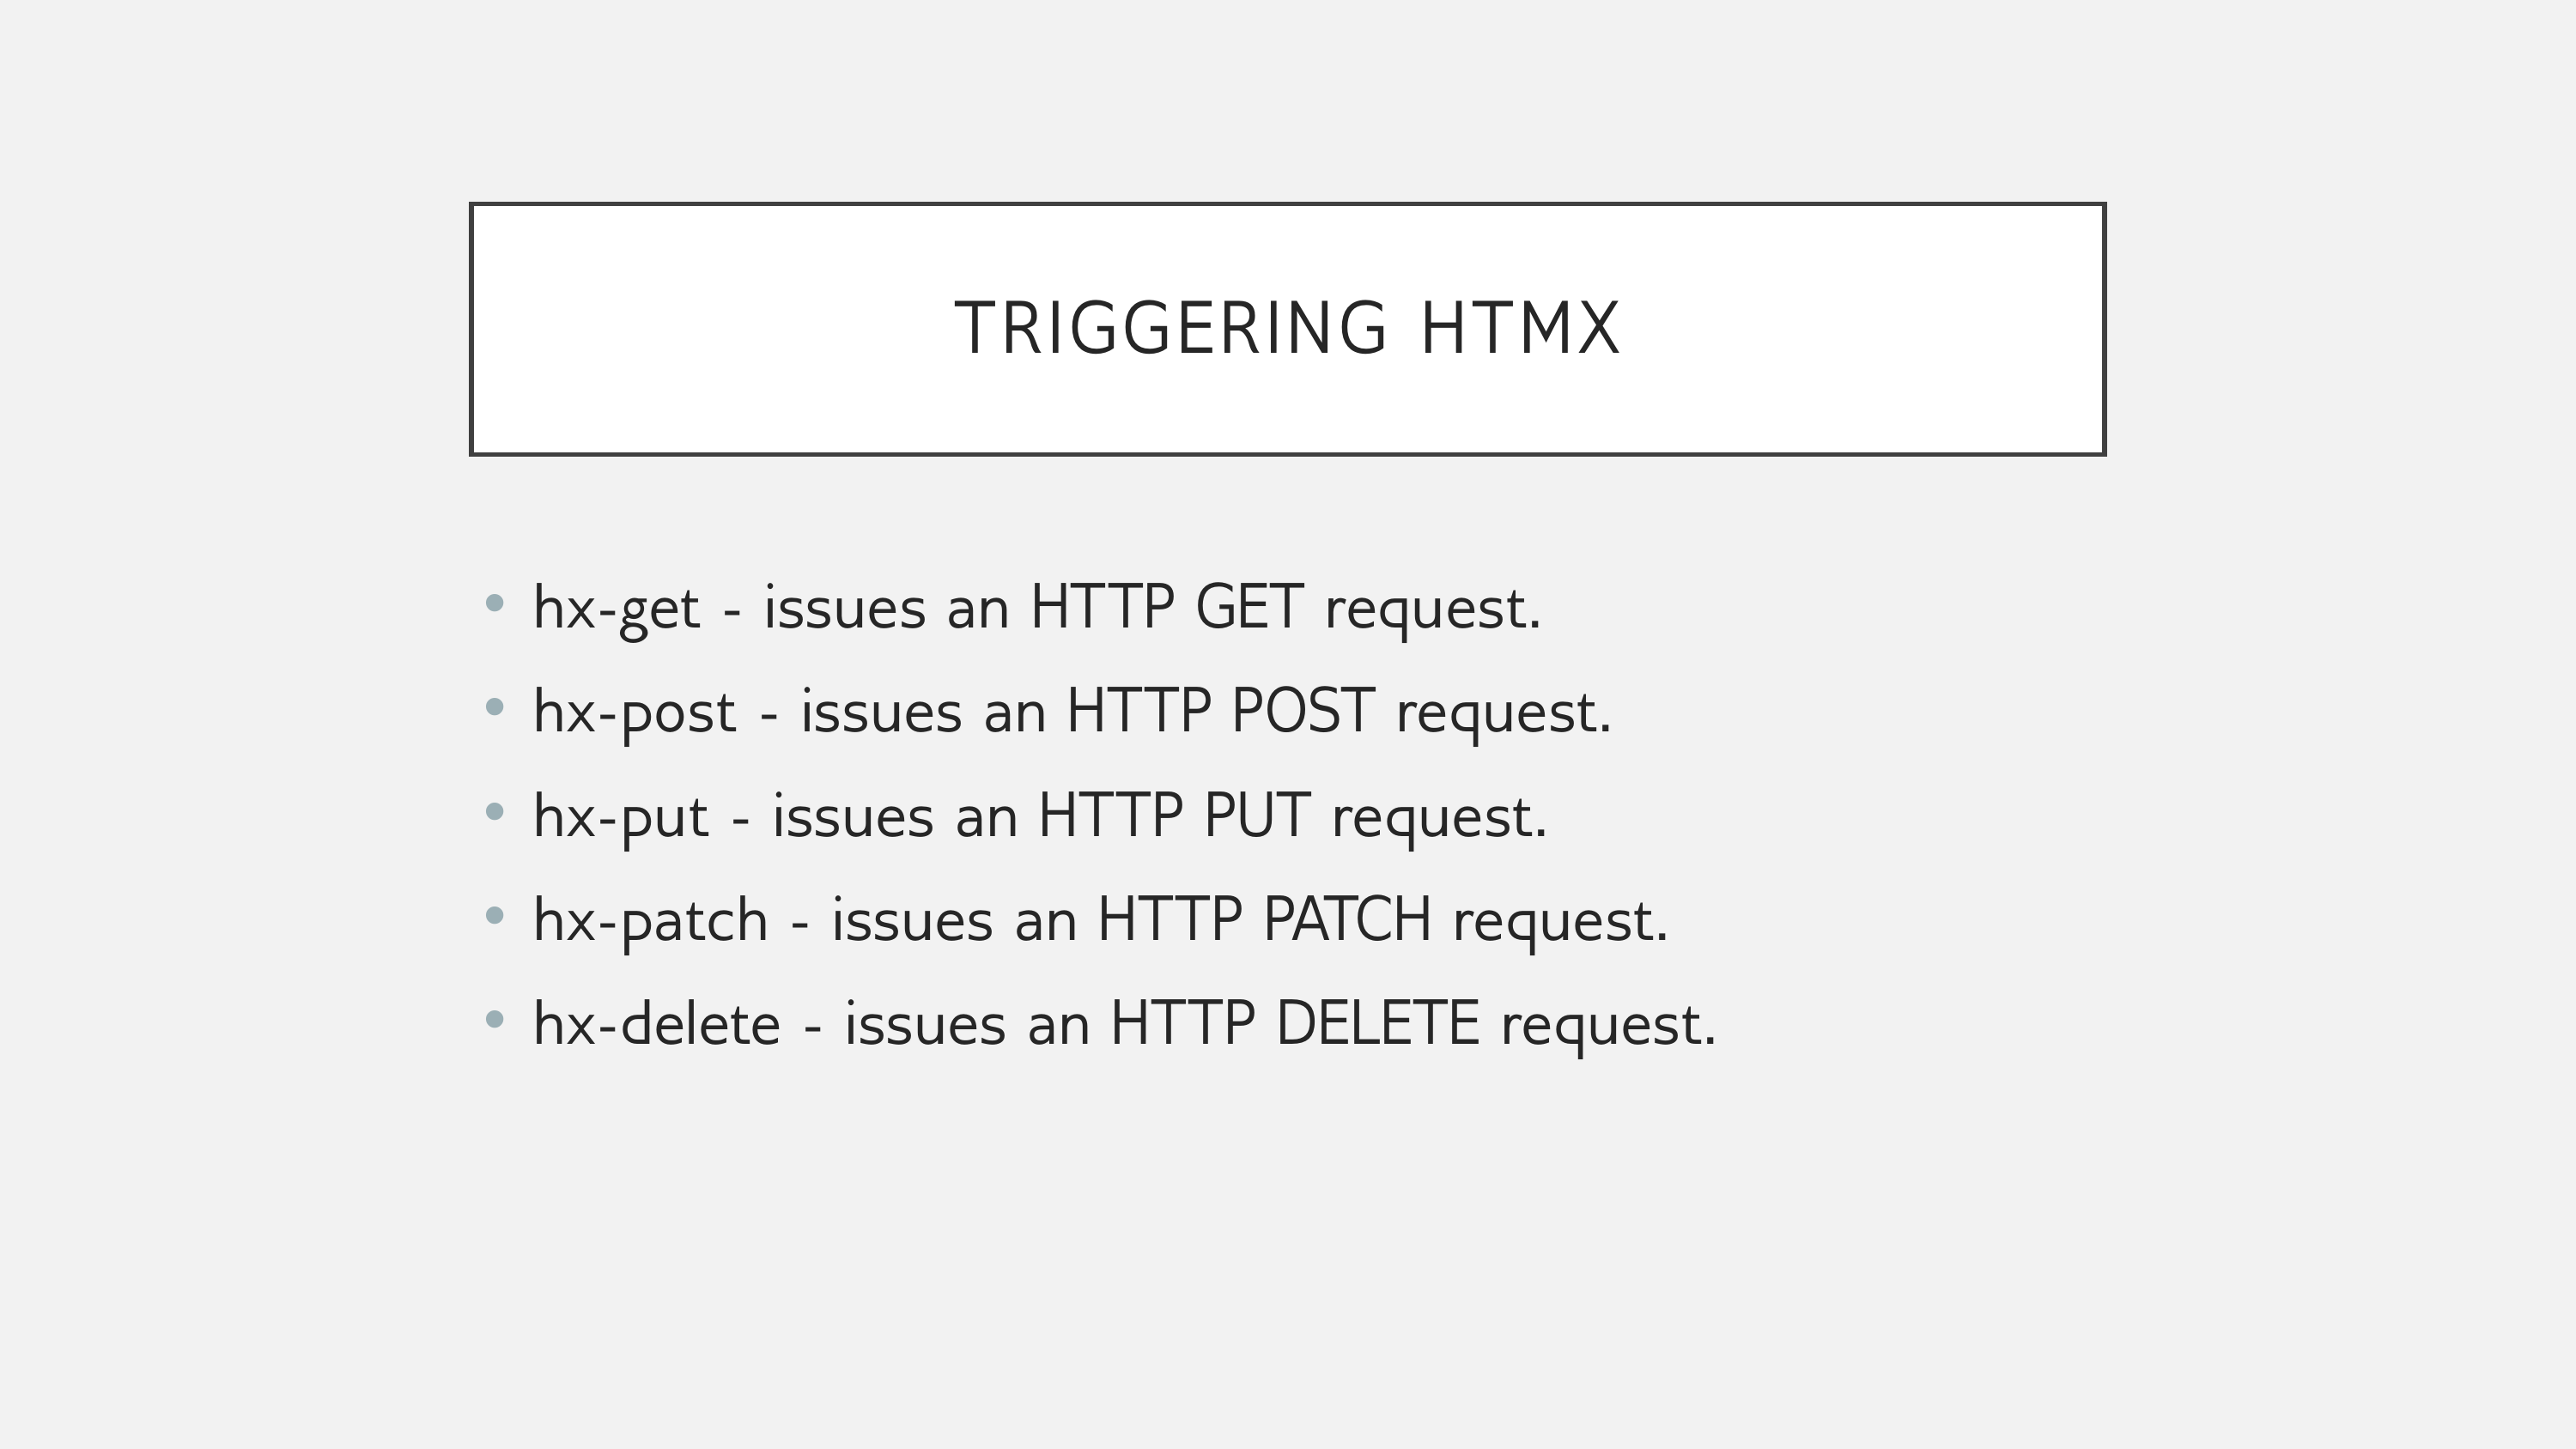

# Triggering htmx
hx-get - issues an HTTP GET request.
hx-post - issues an HTTP POST request.
hx-put - issues an HTTP PUT request.
hx-patch - issues an HTTP PATCH request.
hx-delete - issues an HTTP DELETE request.